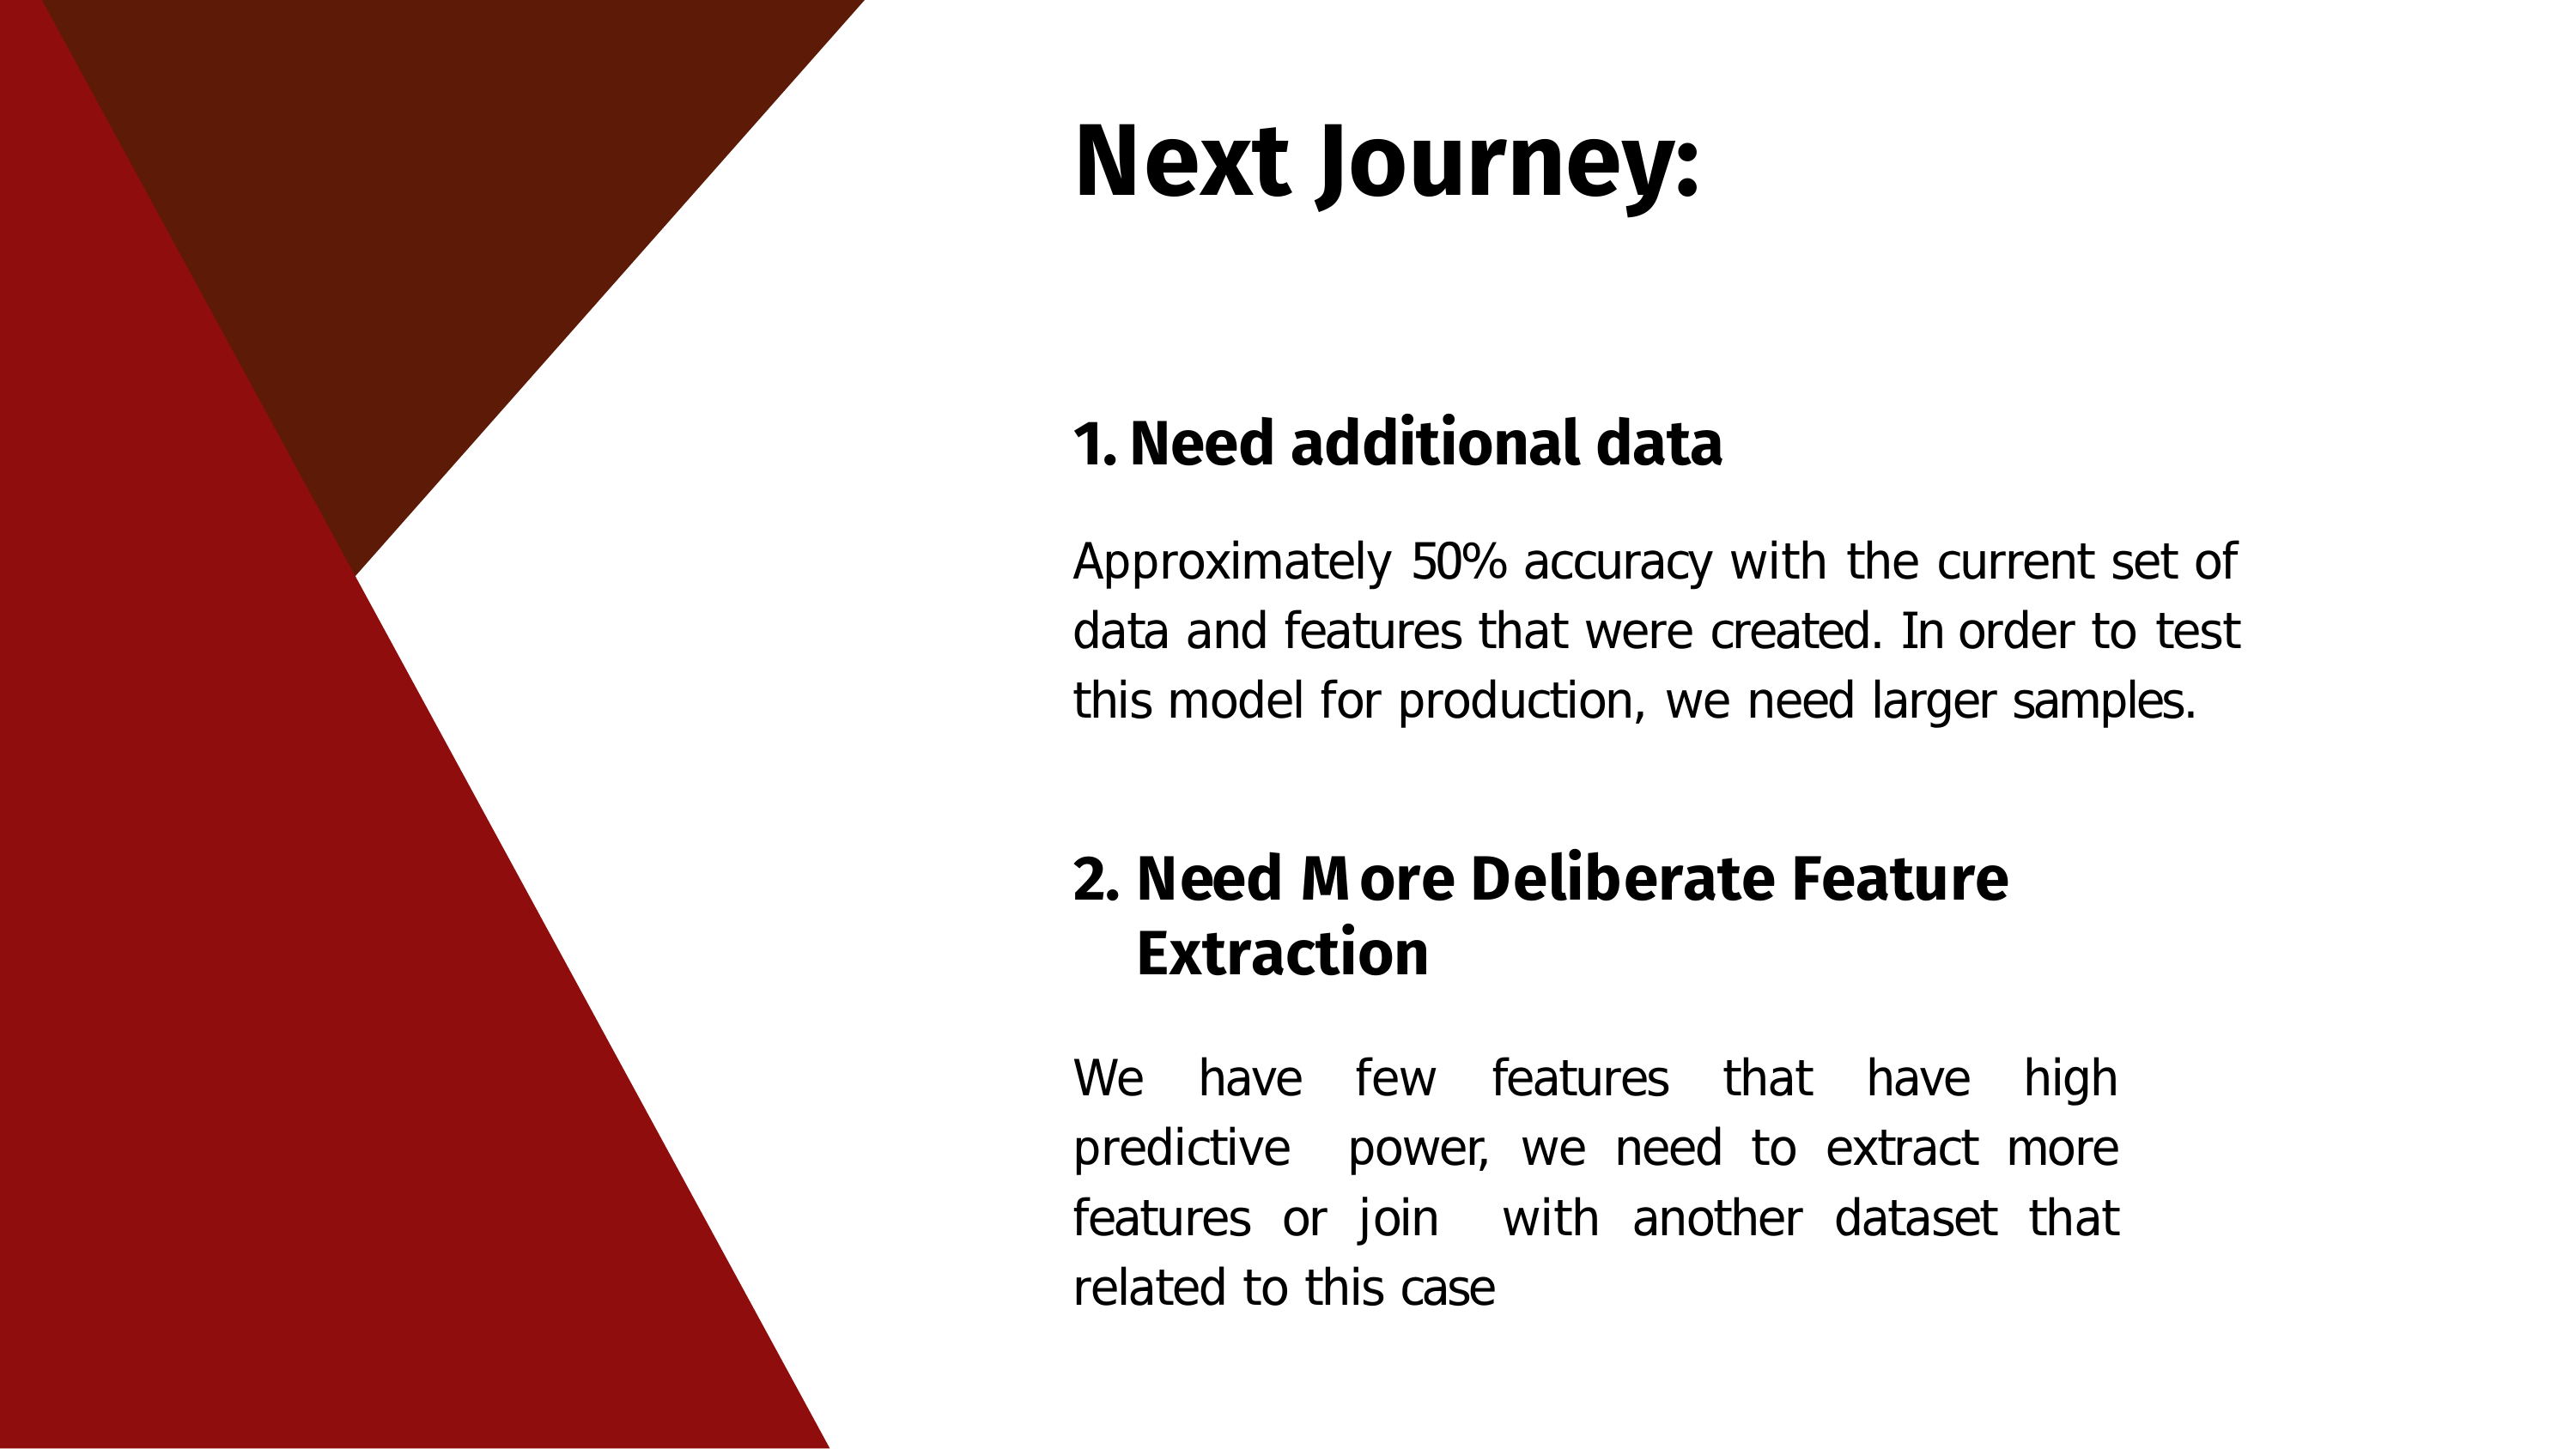

# Next Journey:
Need additional data
Approximately 50% accuracy with the current set of  data and features that were created. In order to test  this model for production, we need larger samples.

Need More Deliberate Feature Extraction
We have few features that have high predictive  power, we need to extract more features or join  with another dataset that related to this case